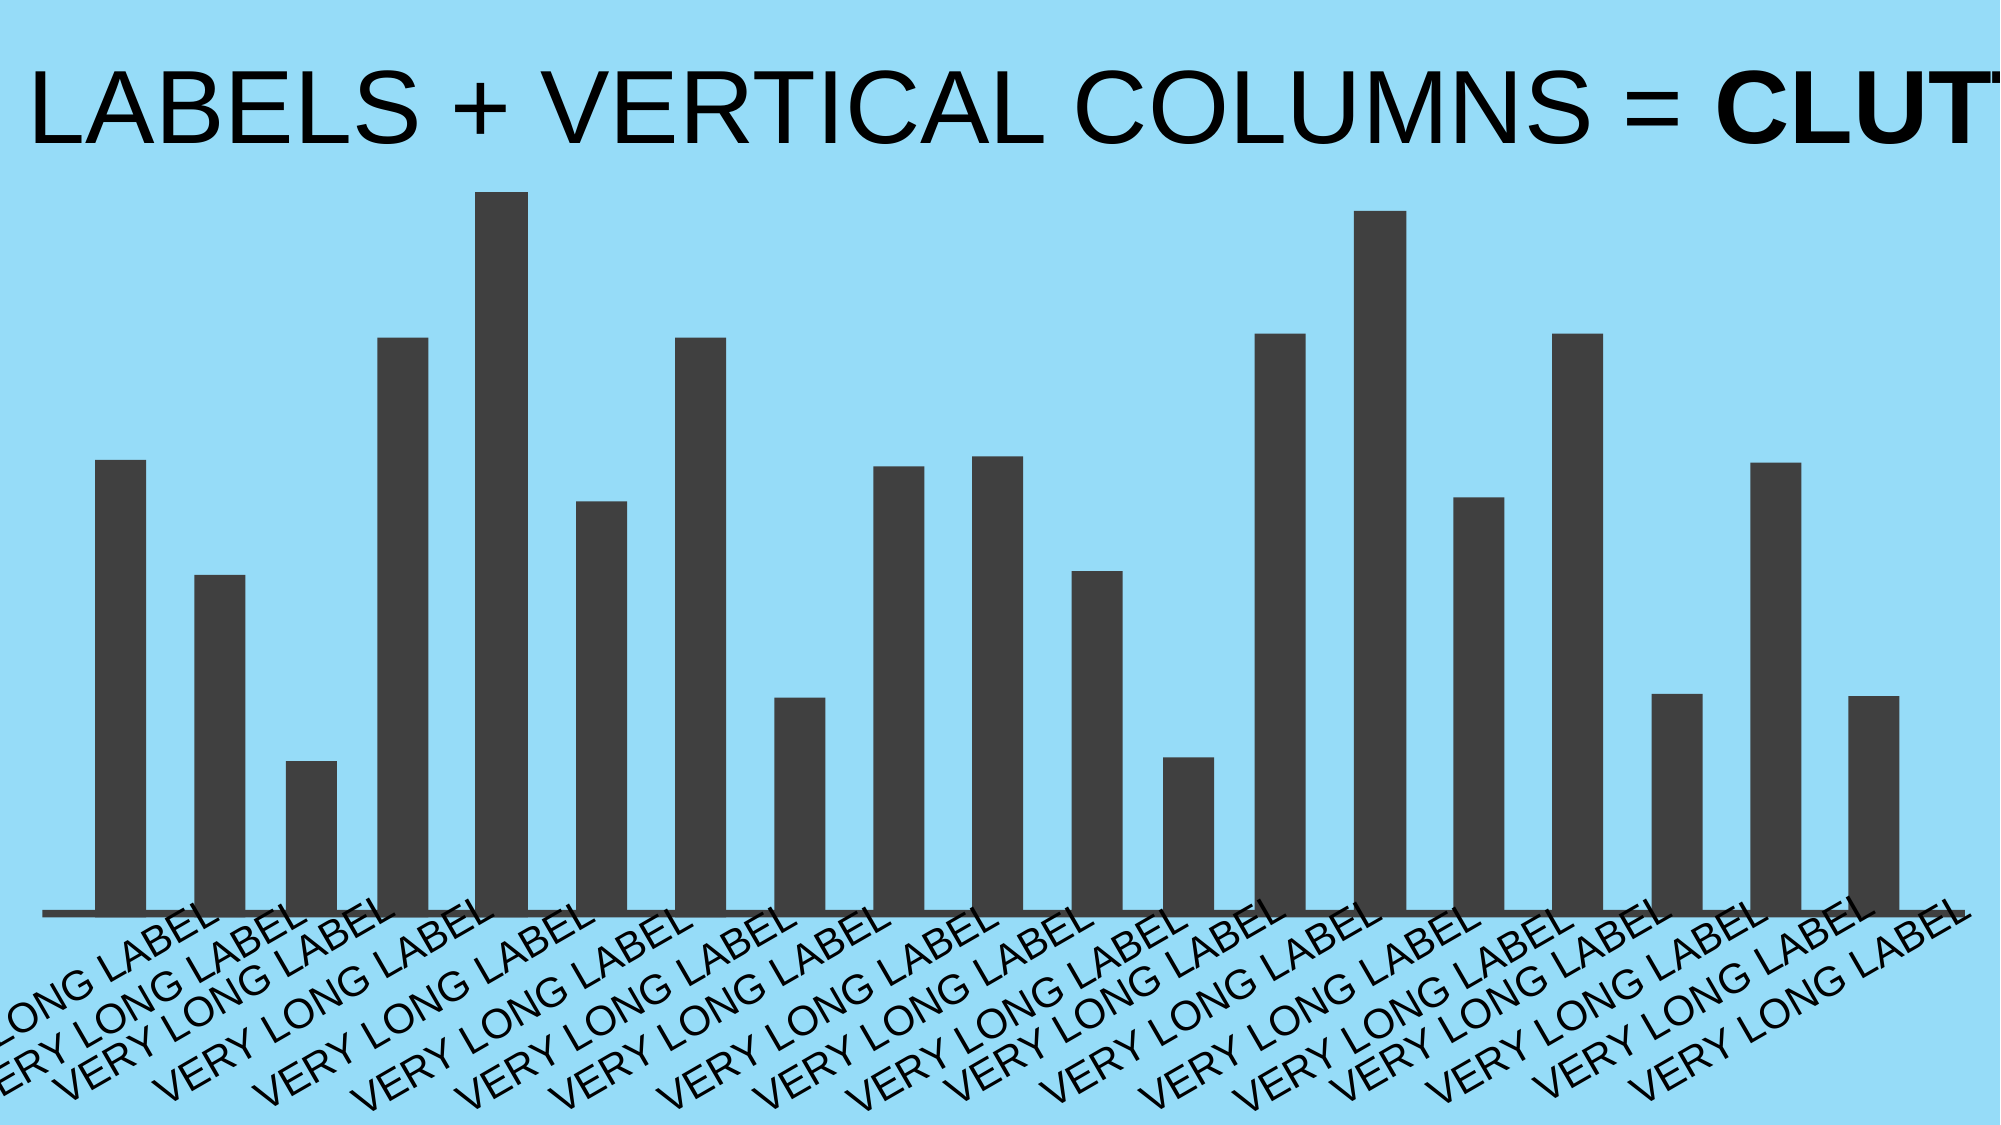

LONG LABELS + VERTICAL COLUMNS = CLUTTERED

VERY LONG LABEL
VERY LONG LABEL
VERY LONG LABEL
VERY LONG LABEL
VERY LONG LABEL
VERY LONG LABEL
VERY LONG LABEL
VERY LONG LABEL
VERY LONG LABEL
VERY LONG LABEL
VERY LONG LABEL
VERY LONG LABEL
VERY LONG LABEL
VERY LONG LABEL
VERY LONG LABEL
VERY LONG LABEL
VERY LONG LABEL
VERY LONG LABEL
VERY LONG LABEL